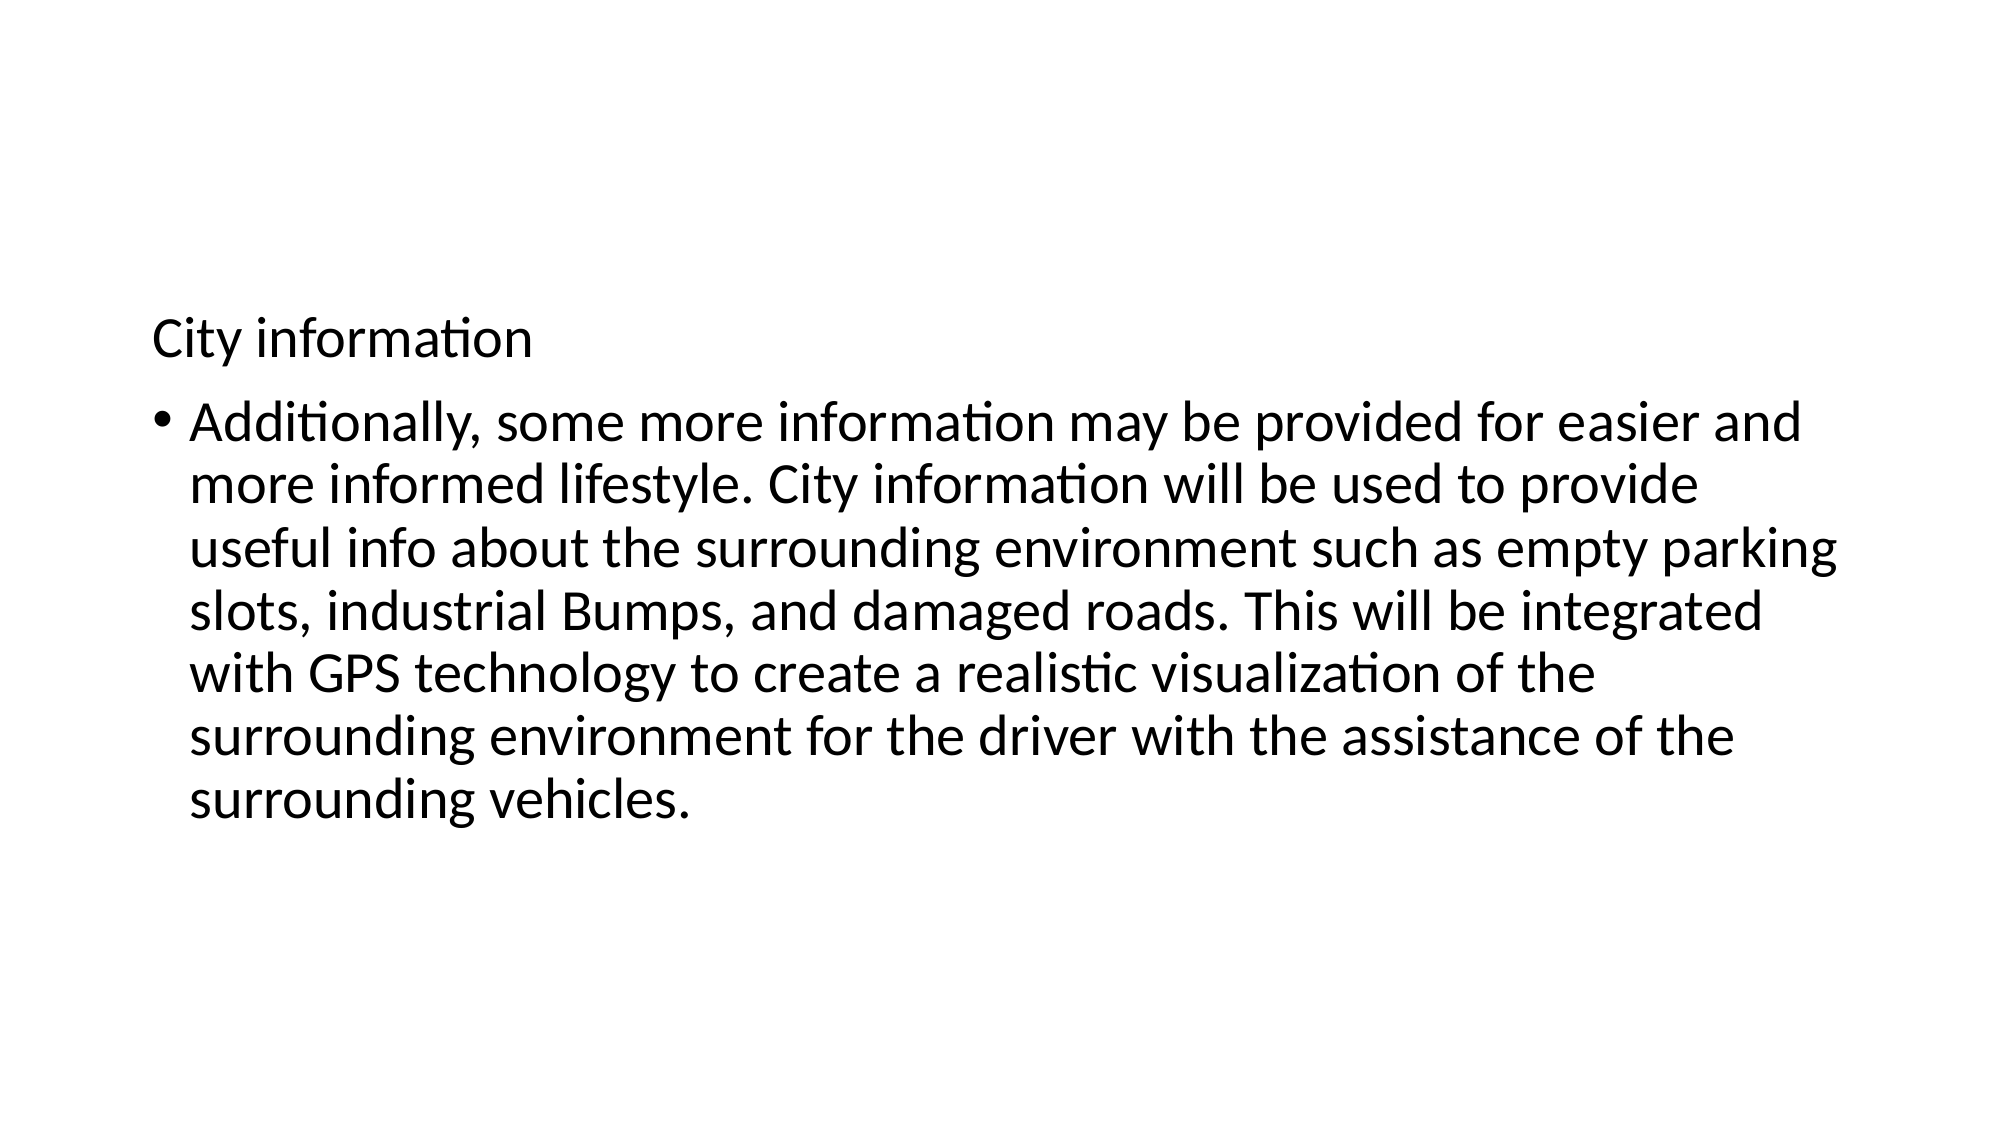

#
City information
Additionally, some more information may be provided for easier and more informed lifestyle. City information will be used to provide useful info about the surrounding environment such as empty parking slots, industrial Bumps, and damaged roads. This will be integrated with GPS technology to create a realistic visualization of the surrounding environment for the driver with the assistance of the surrounding vehicles.